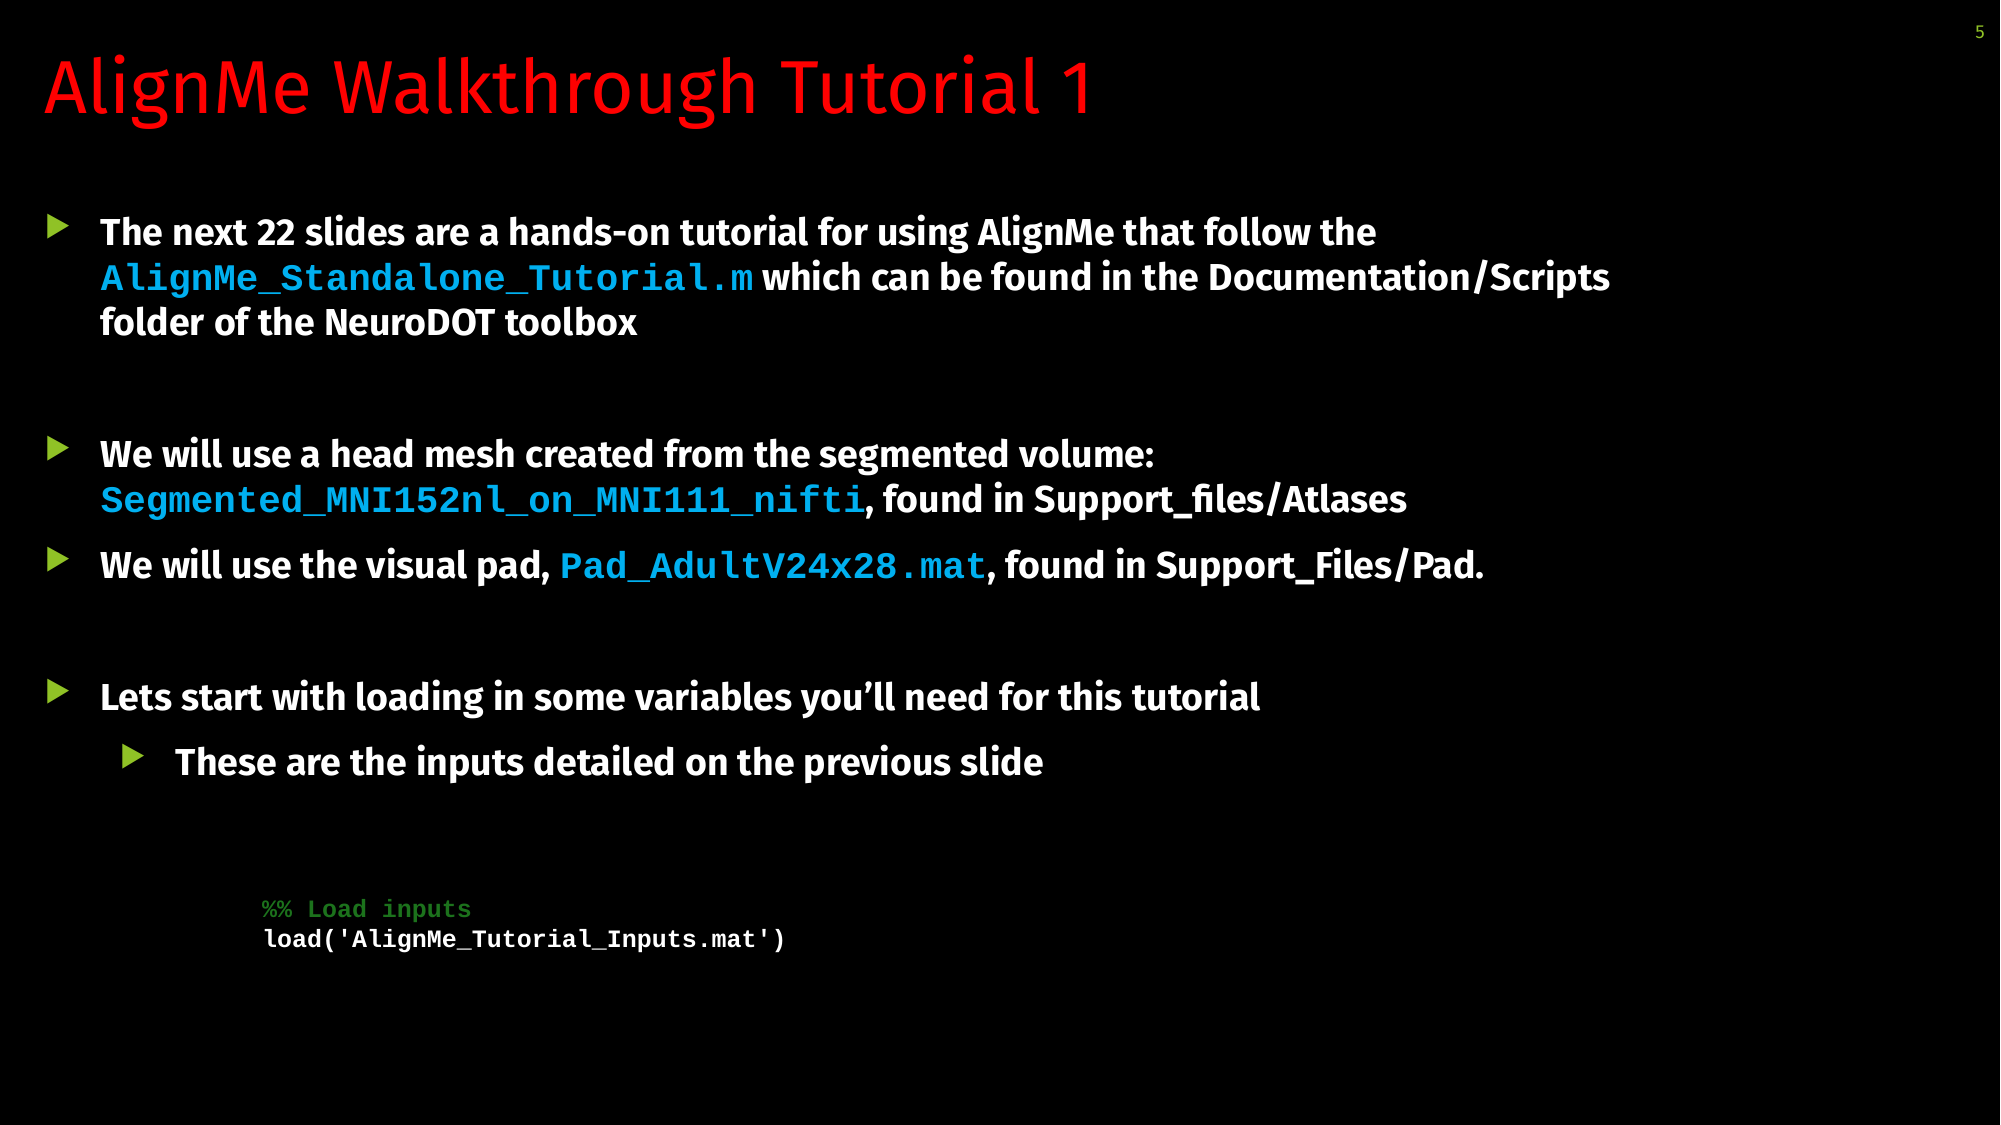

5
AlignMe Walkthrough Tutorial 1
The next 22 slides are a hands-on tutorial for using AlignMe that follow the AlignMe_Standalone_Tutorial.m which can be found in the Documentation/Scripts folder of the NeuroDOT toolbox

We will use a head mesh created from the segmented volume: Segmented_MNI152nl_on_MNI111_nifti, found in Support_files/Atlases
We will use the visual pad, Pad_AdultV24x28.mat, found in Support_Files/Pad.

Lets start with loading in some variables you’ll need for this tutorial
These are the inputs detailed on the previous slide
%% Load inputs
load('AlignMe_Tutorial_Inputs.mat')